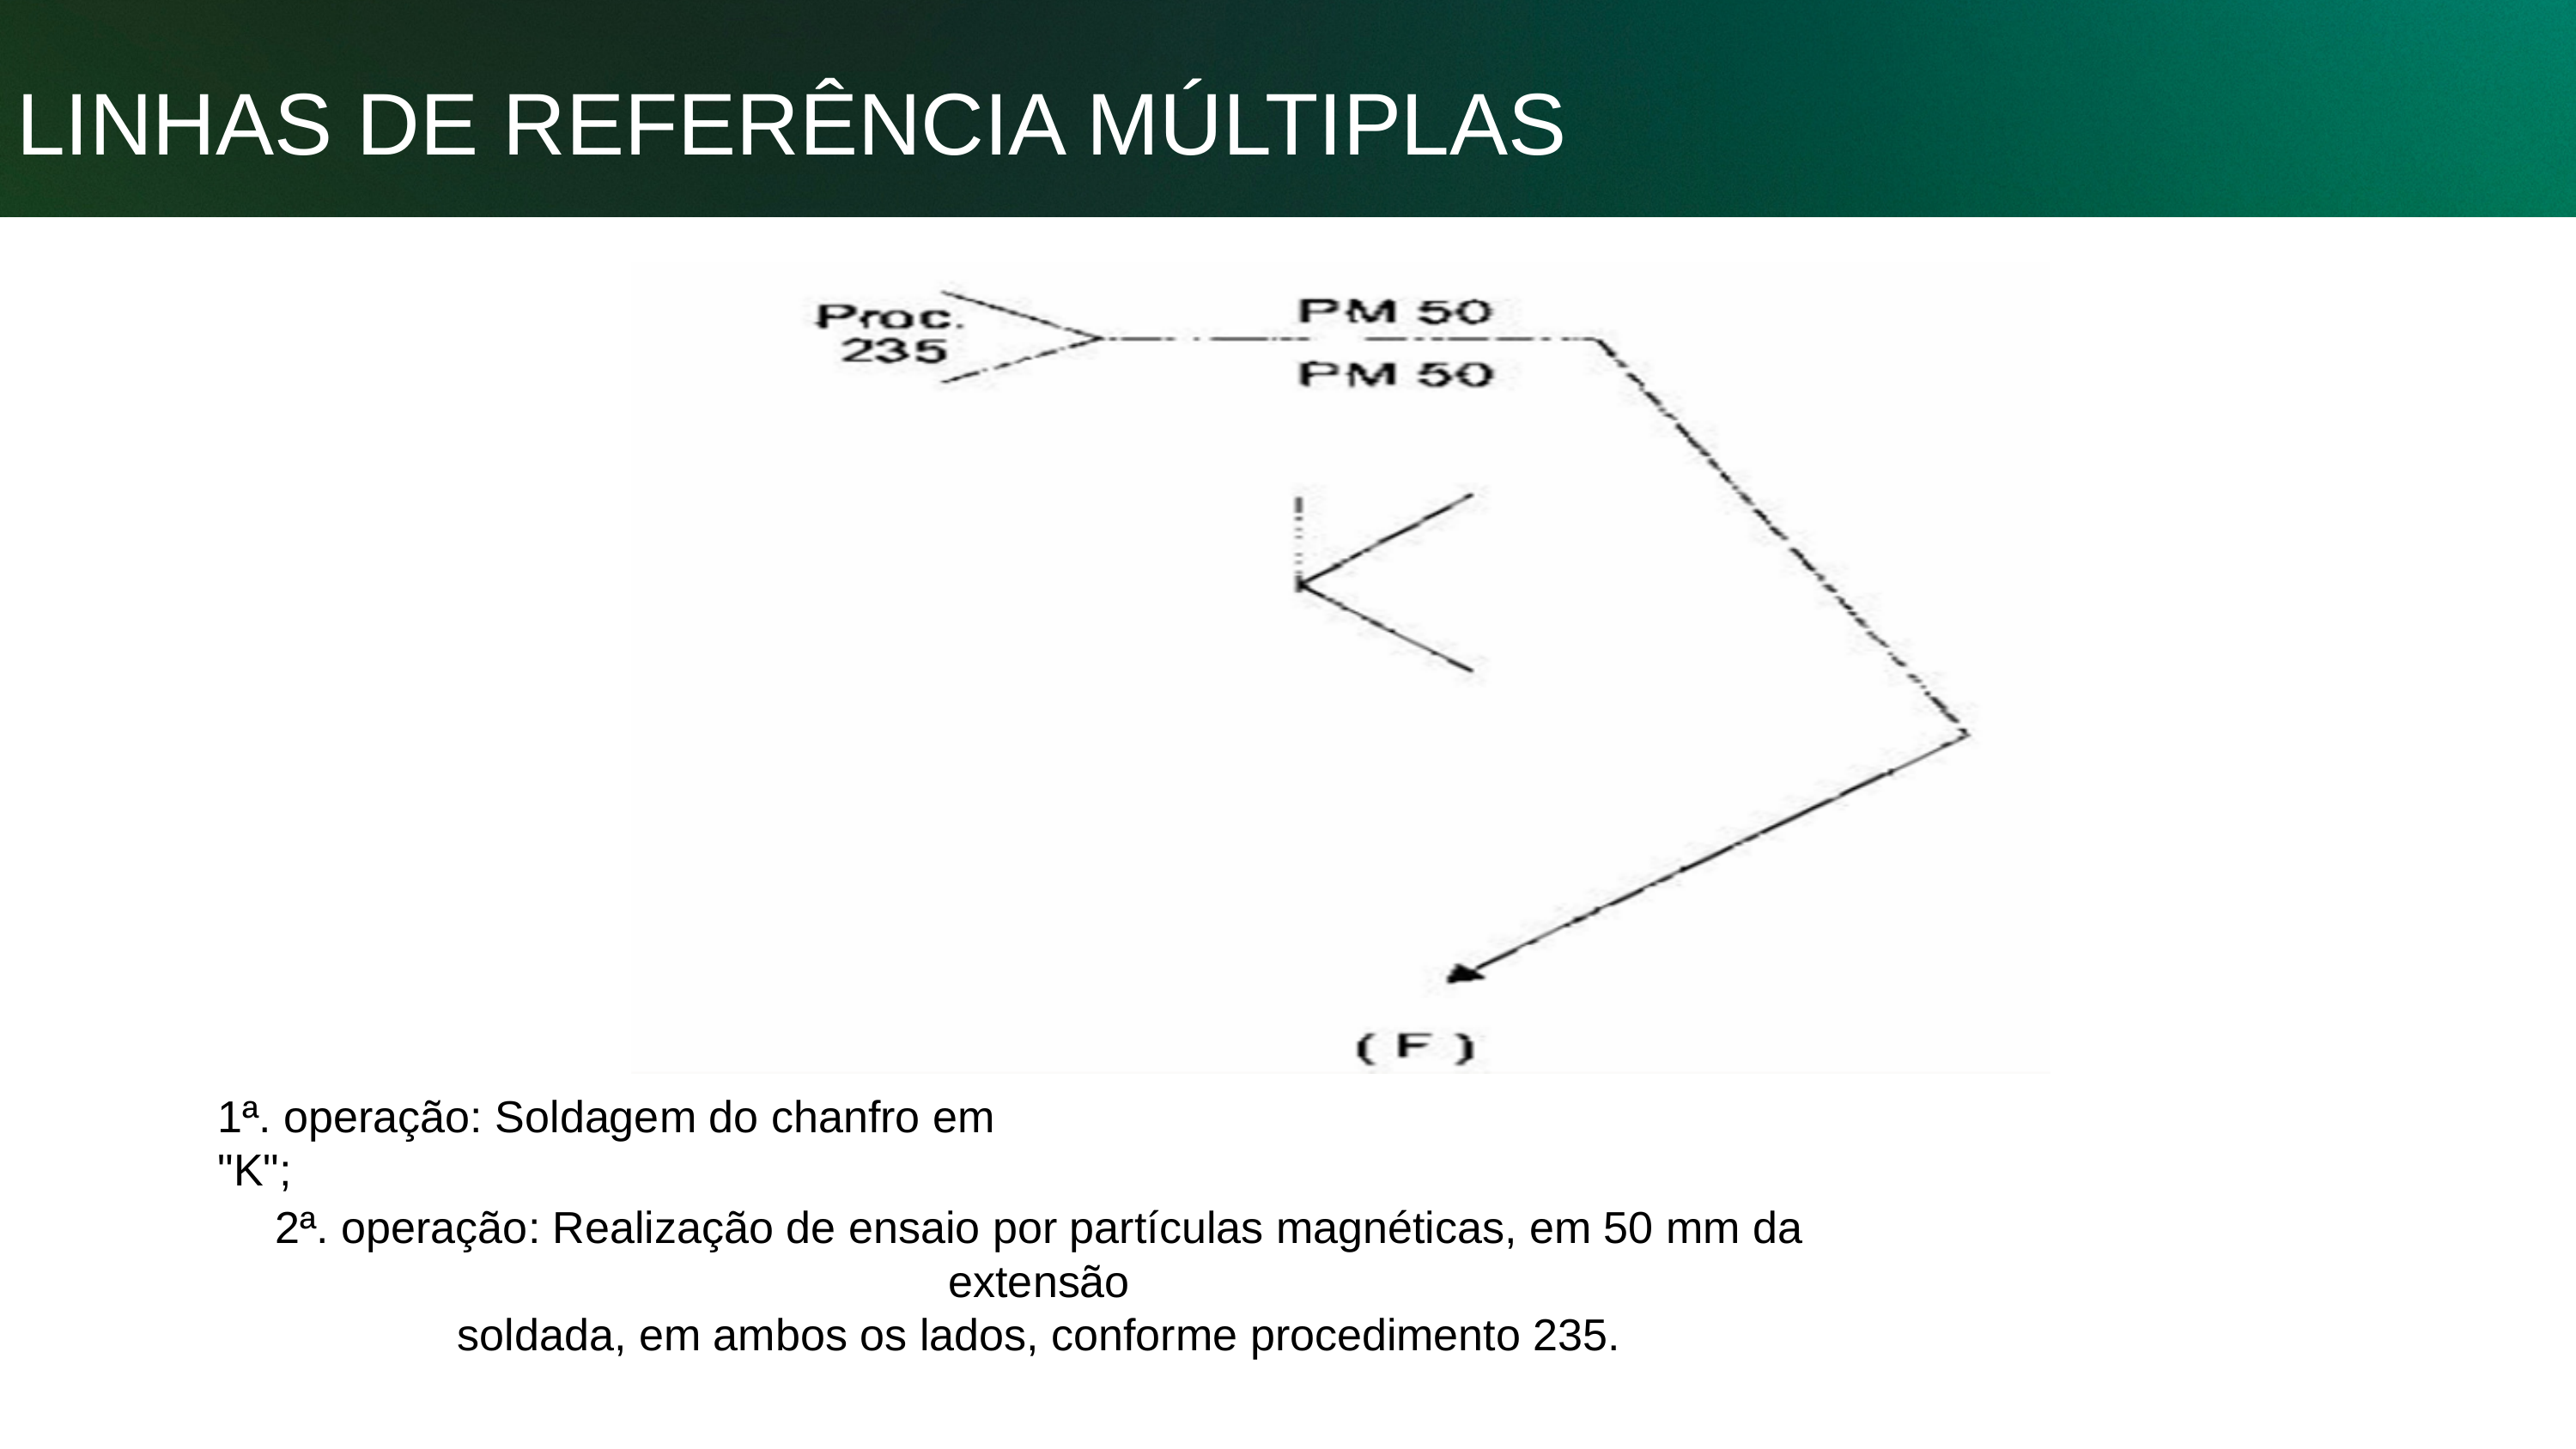

LINHAS DE REFERÊNCIA MÚLTIPLAS

1ª. operação: Soldagem do chanfro em "K";
2ª. operação: Realização de ensaio por partículas magnéticas, em 50 mm da extensão
soldada, em ambos os lados, conforme procedimento 235.